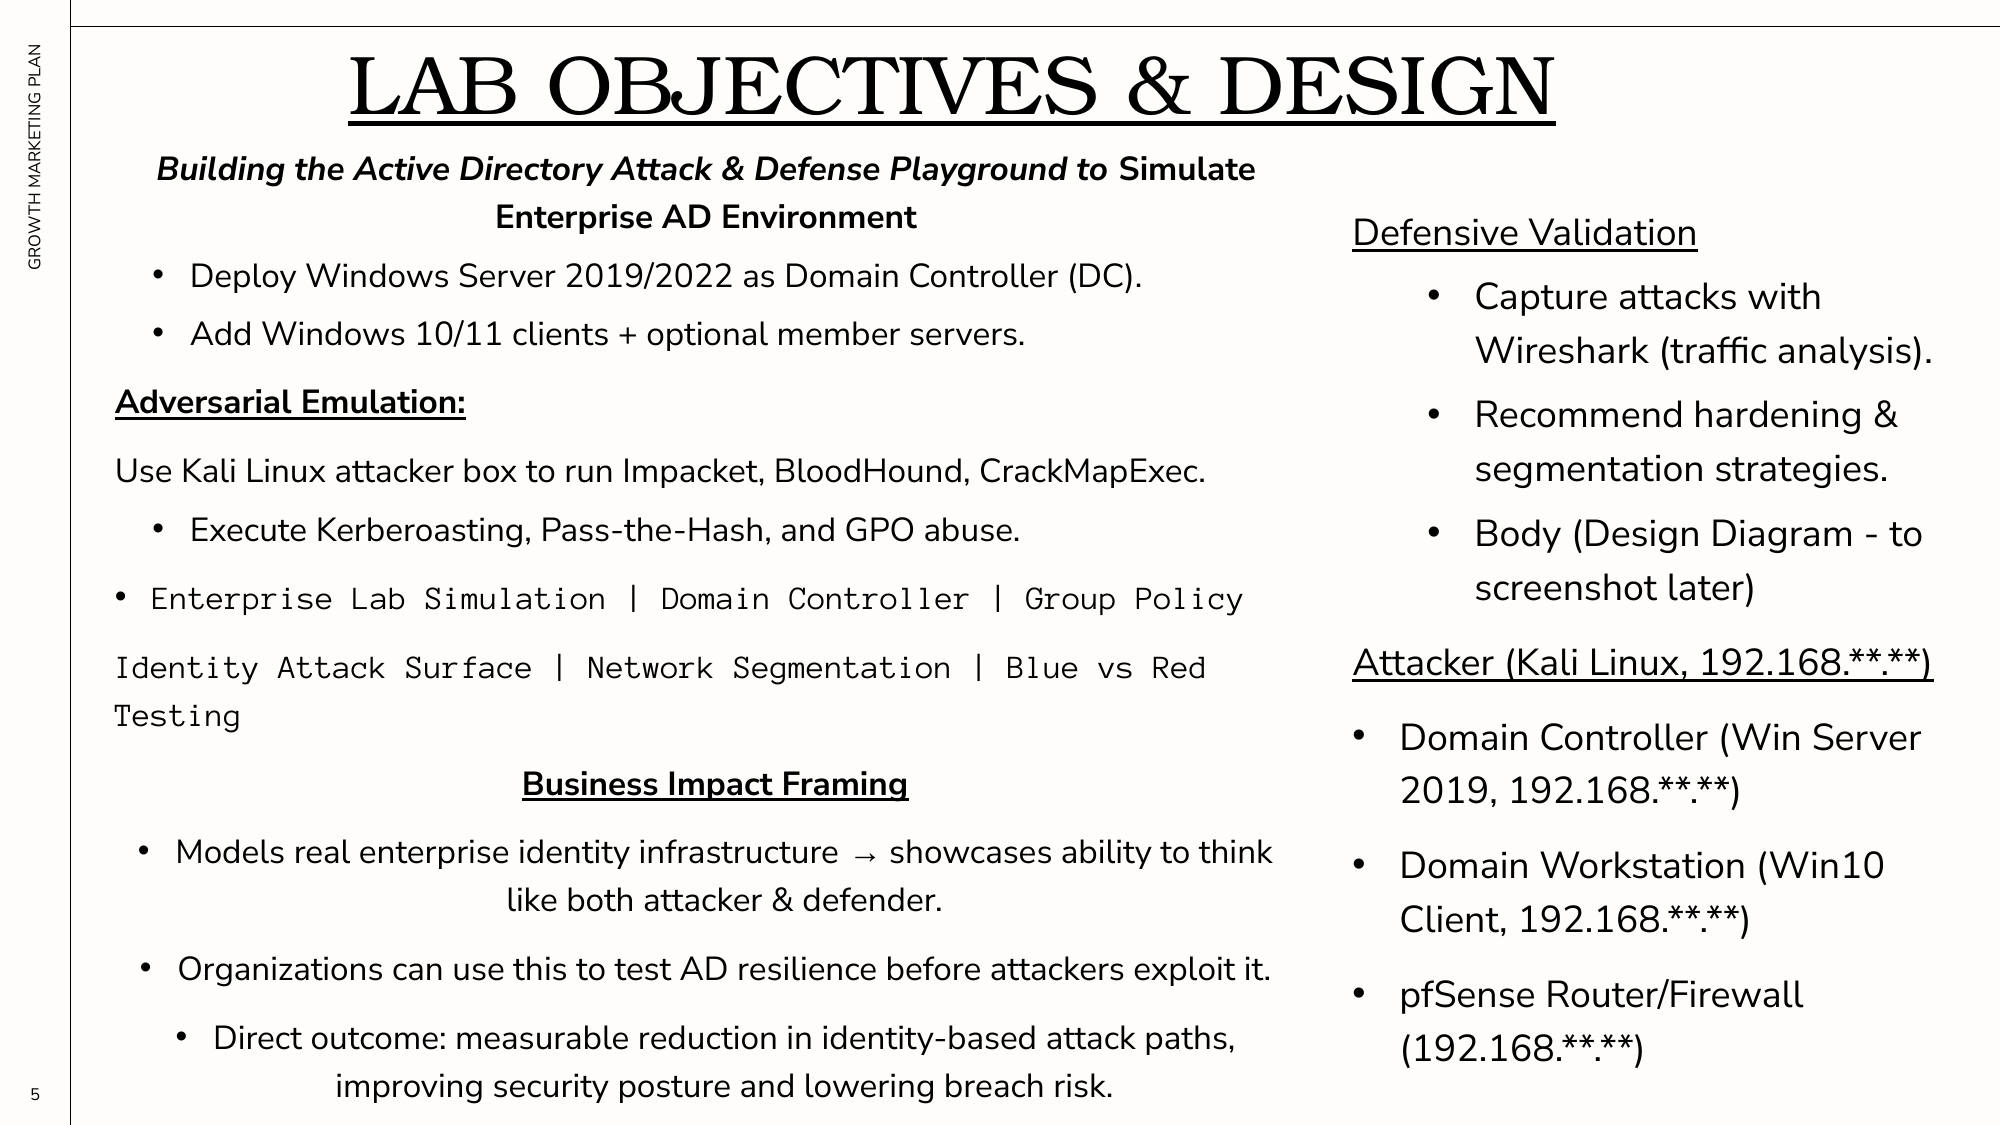

# Lab Objectives & Design
Building the Active Directory Attack & Defense Playground to Simulate Enterprise AD Environment
Deploy Windows Server 2019/2022 as Domain Controller (DC).
Add Windows 10/11 clients + optional member servers.
Adversarial Emulation:
Use Kali Linux attacker box to run Impacket, BloodHound, CrackMapExec.
Execute Kerberoasting, Pass-the-Hash, and GPO abuse.
Enterprise Lab Simulation | Domain Controller | Group Policy
Identity Attack Surface | Network Segmentation | Blue vs Red Testing
  Business Impact Framing
Models real enterprise identity infrastructure → showcases ability to think like both attacker & defender.
Organizations can use this to test AD resilience before attackers exploit it.
Direct outcome: measurable reduction in identity-based attack paths, improving security posture and lowering breach risk.
Defensive Validation
Capture attacks with Wireshark (traffic analysis).
Recommend hardening & segmentation strategies.
Body (Design Diagram - to screenshot later)
Attacker (Kali Linux, 192.168.**.**)
Domain Controller (Win Server 2019, 192.168.**.**)
Domain Workstation (Win10 Client, 192.168.**.**)
pfSense Router/Firewall (192.168.**.**)
GROWTH MARKETING PLAN
5